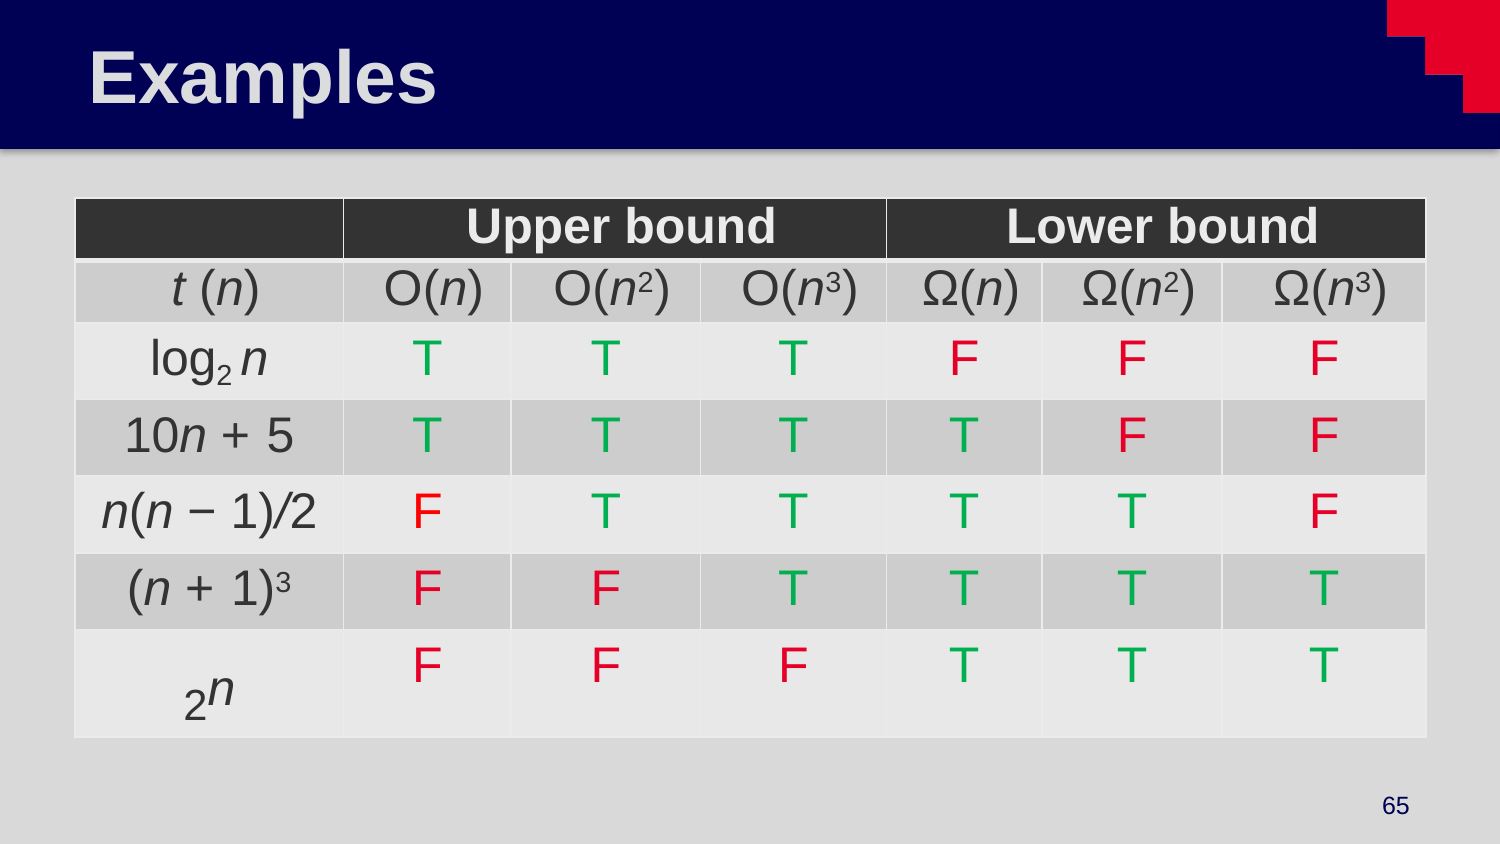

# Examples
|  | Upper bound |  |  | Lower bound |  |  |
| --- | --- | --- | --- | --- | --- | --- |
| t (n) | O(n) | O(n2) | O(n3) | Ω(n) | Ω(n2) | Ω(n3) |
| log2 n | T | T | T | F | F | F |
| 10n + 5 | T | T | T | T | F | F |
| n(n − 1)/2 | F | T | T | T | T | F |
| (n + 1)3 | F | F | T | T | T | T |
| 2n | F | F | F | T | T | T |
65